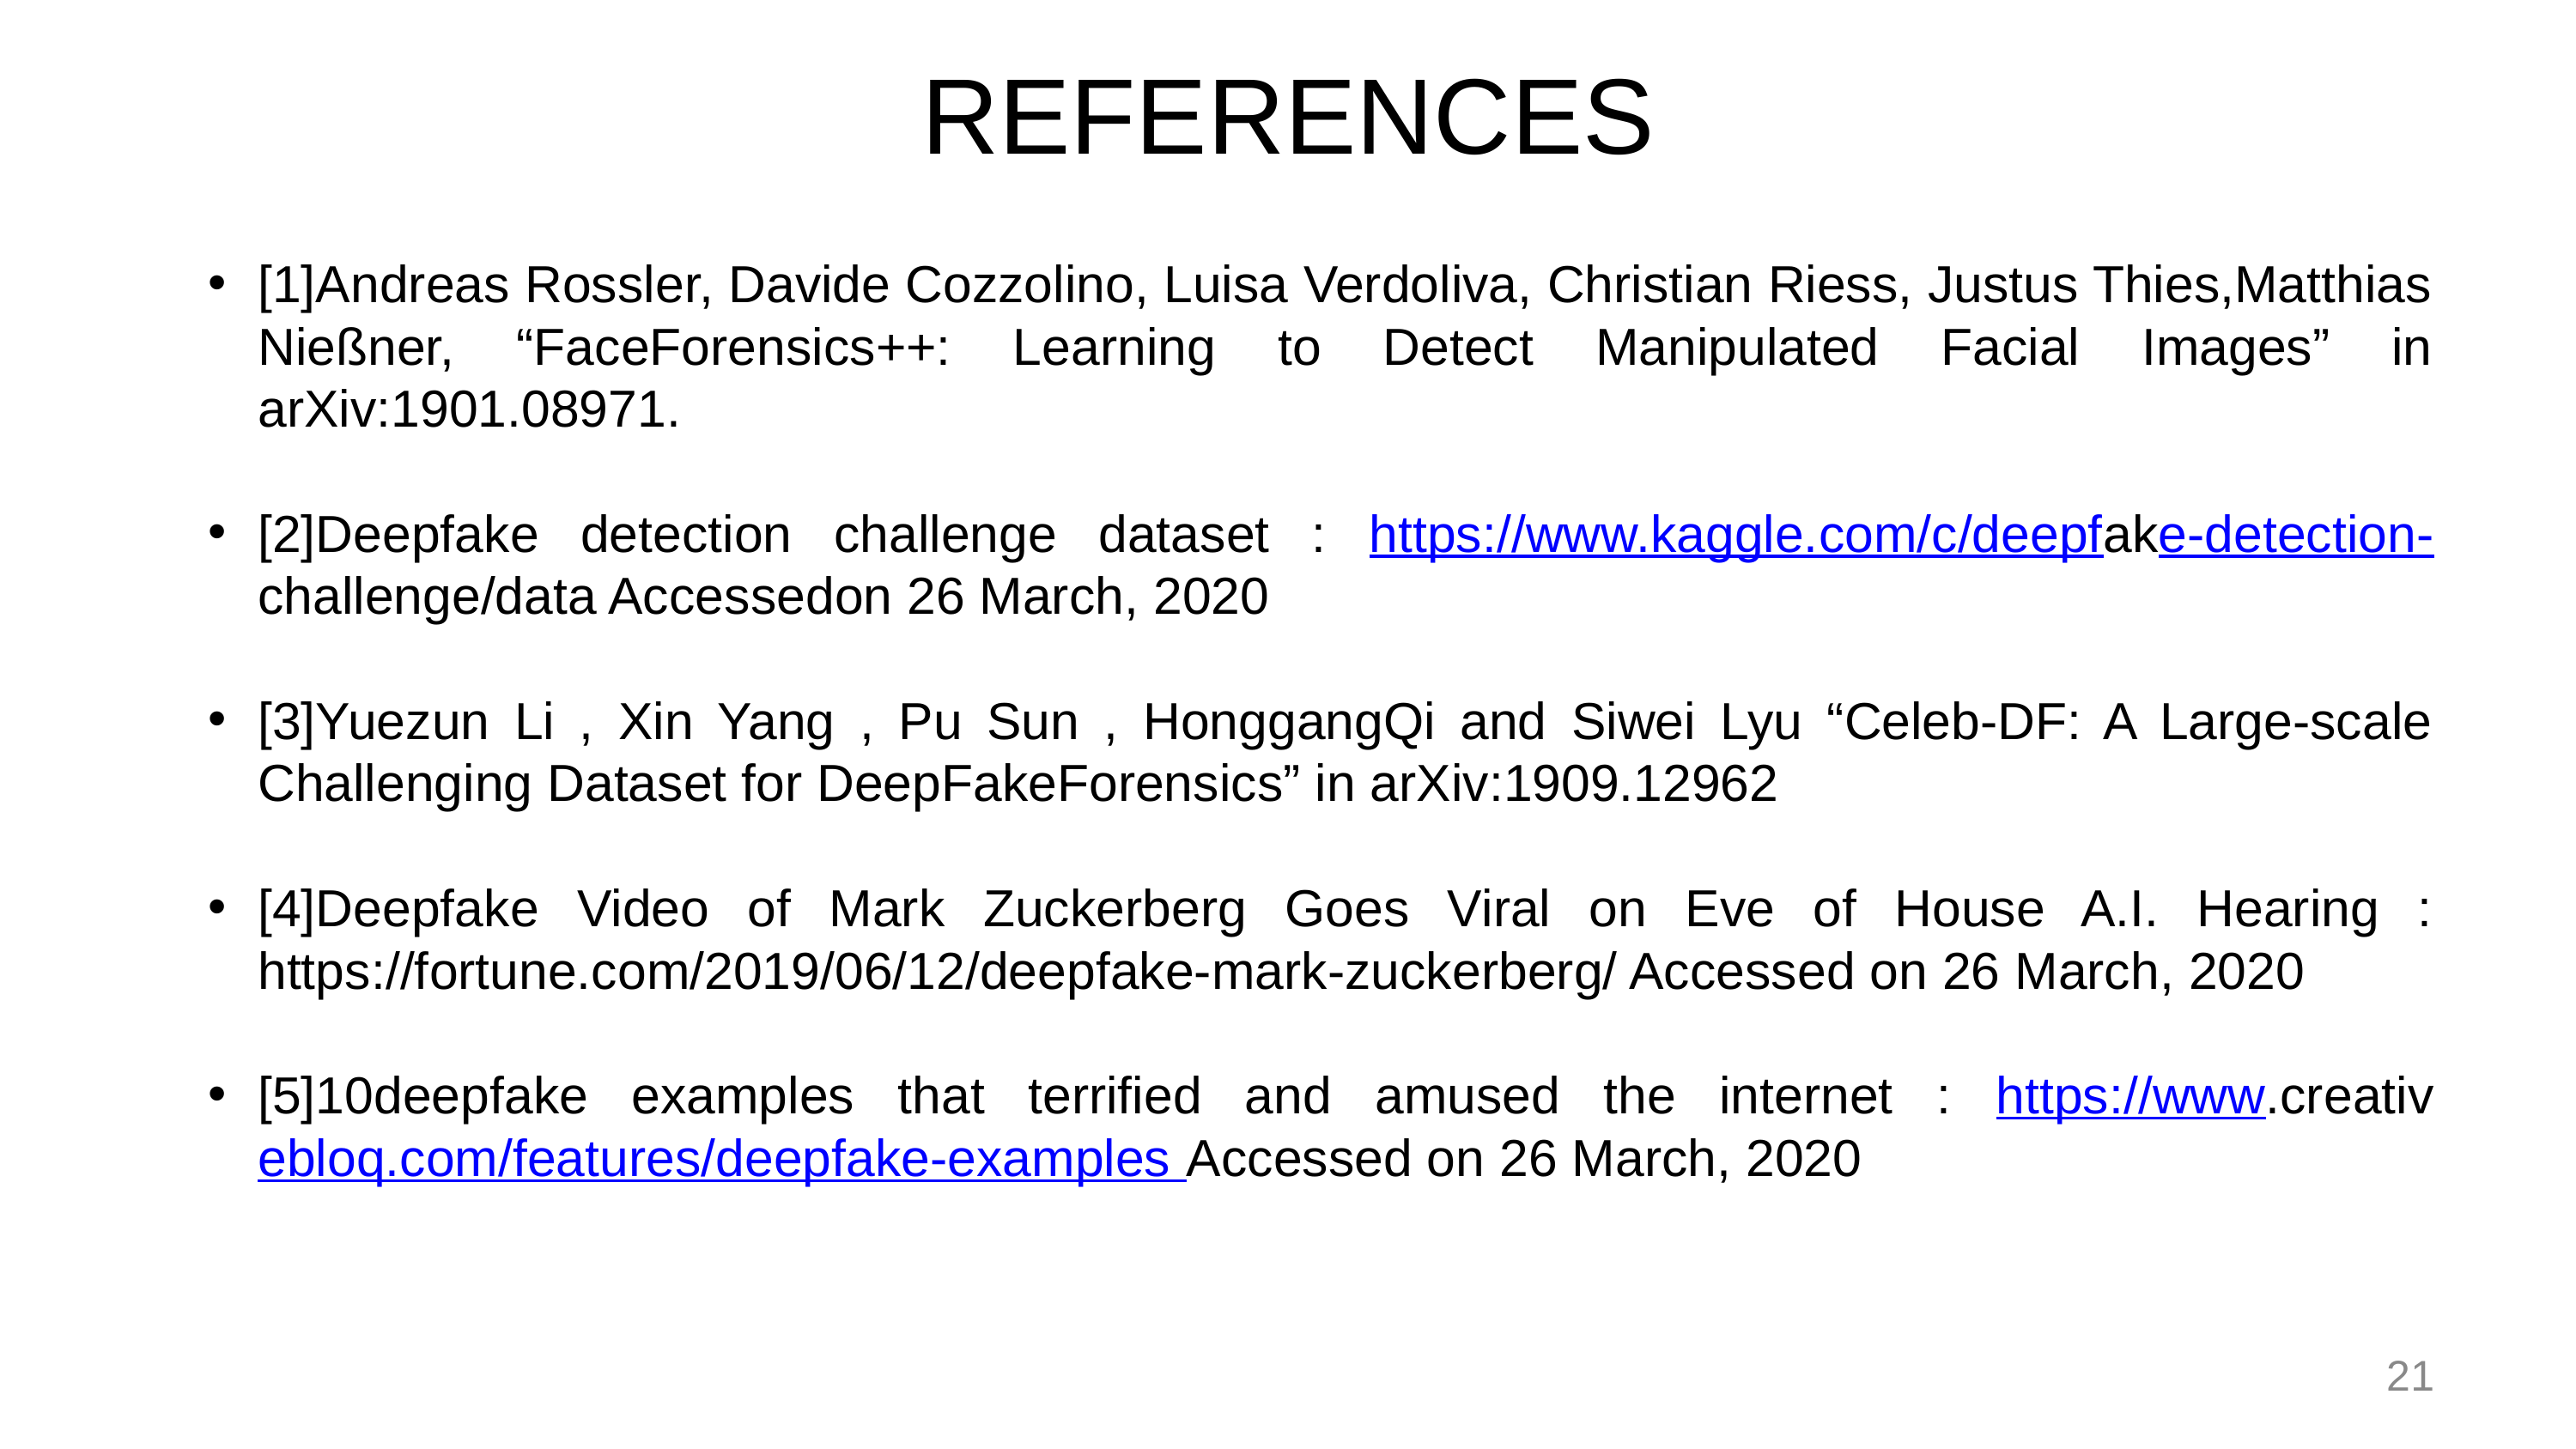

REFERENCES
[1]Andreas Rossler, Davide Cozzolino, Luisa Verdoliva, Christian Riess, Justus Thies,Matthias Nießner, “FaceForensics++: Learning to Detect Manipulated Facial Images” in arXiv:1901.08971.

[2]Deepfake detection challenge dataset : https://www.kaggle.com/c/deepfake-detection- challenge/data Accessedon 26 March, 2020

[3]Yuezun Li , Xin Yang , Pu Sun , HonggangQi and Siwei Lyu “Celeb-DF: A Large-scale Challenging Dataset for DeepFakeForensics” in arXiv:1909.12962

[4]Deepfake Video of Mark Zuckerberg Goes Viral on Eve of House A.I. Hearing : https://fortune.com/2019/06/12/deepfake-mark-zuckerberg/ Accessed on 26 March, 2020

[5]10deepfake examples that terrified and amused the internet : https://www.creativebloq.com/features/deepfake-examples Accessed on 26 March, 2020

21